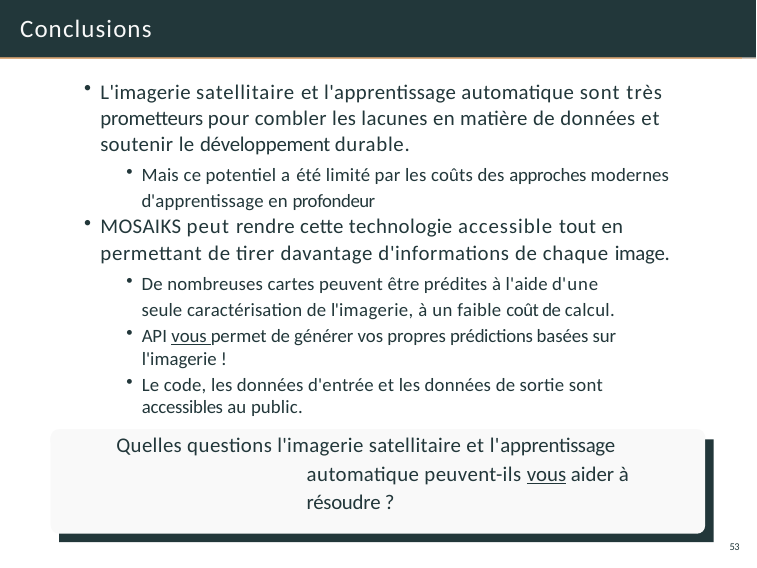

# Conclusions

L'imagerie satellitaire et l'apprentissage automatique sont très prometteurs pour combler les lacunes en matière de données et soutenir le développement durable.
Mais ce potentiel a été limité par les coûts des approches modernes d'apprentissage en profondeur
MOSAIKS peut rendre cette technologie accessible tout en permettant de tirer davantage d'informations de chaque image.
De nombreuses cartes peuvent être prédites à l'aide d'une seule caractérisation de l'imagerie, à un faible coût de calcul.
API vous permet de générer vos propres prédictions basées sur l'imagerie !
Le code, les données d'entrée et les données de sortie sont accessibles au public.
Quelles questions l'imagerie satellitaire et l'apprentissage automatique peuvent-ils vous aider à résoudre ?

53